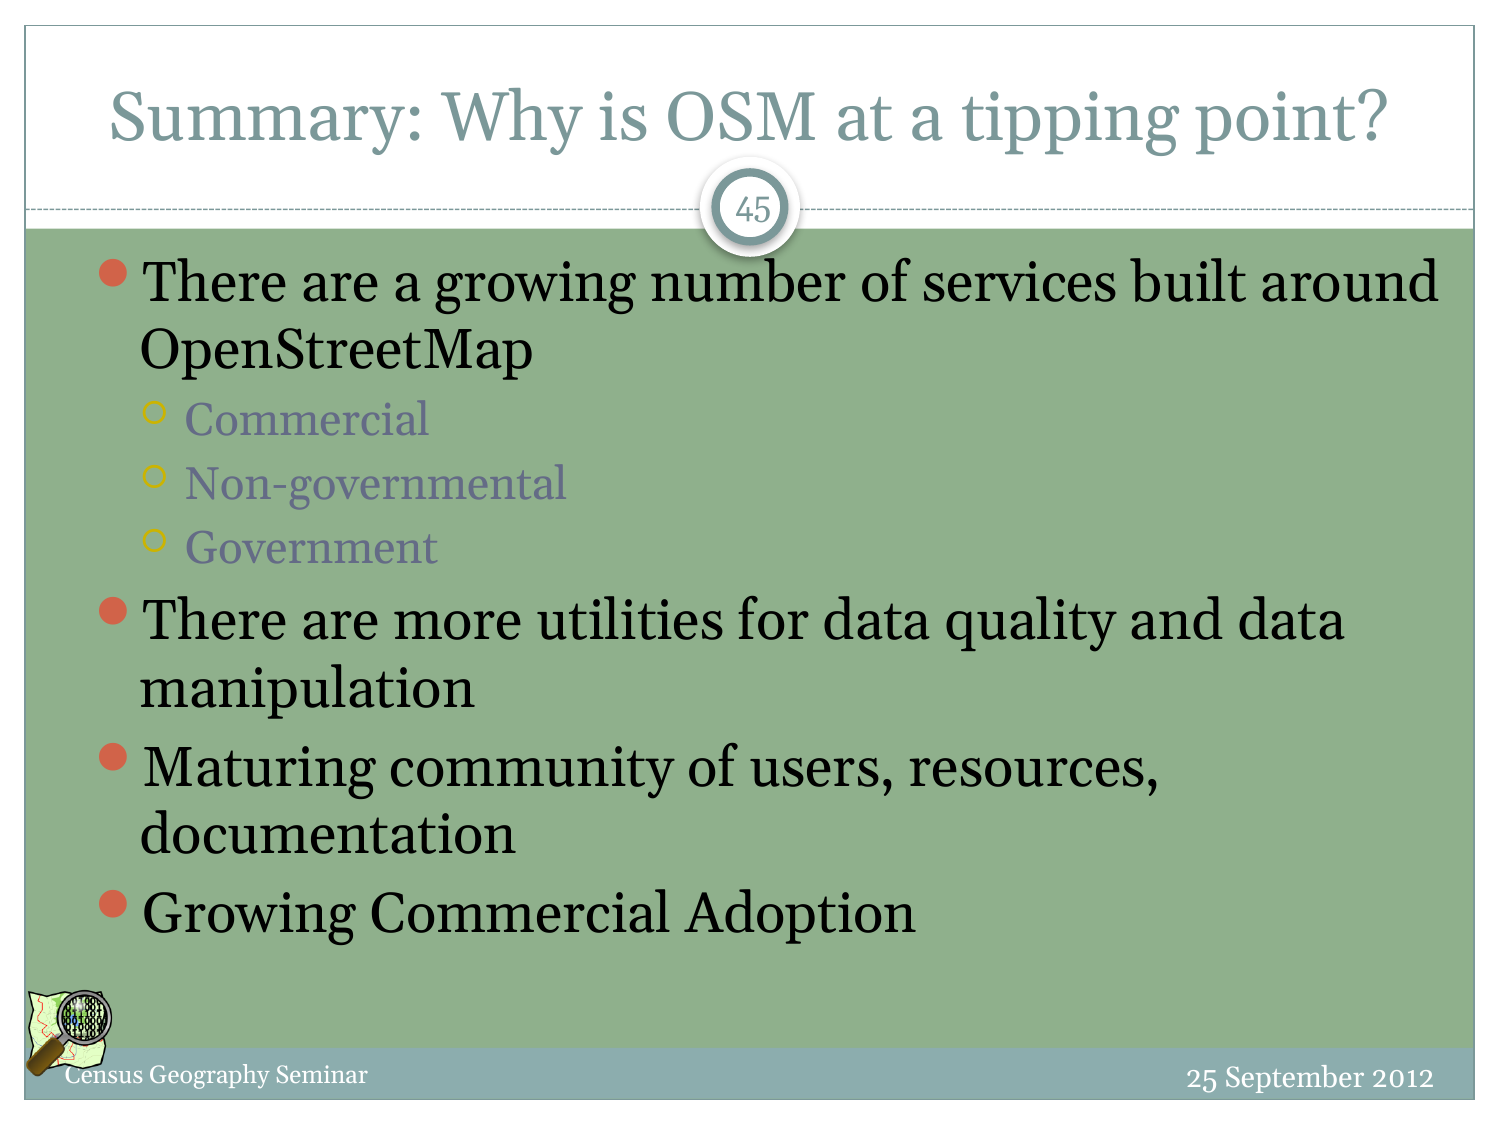

# Summary: Why is OSM at a tipping point?
45
There are a growing number of services built around OpenStreetMap
Commercial
Non-governmental
Government
There are more utilities for data quality and data manipulation
Maturing community of users, resources, documentation
Growing Commercial Adoption

25 September 2012
Census Geography Seminar